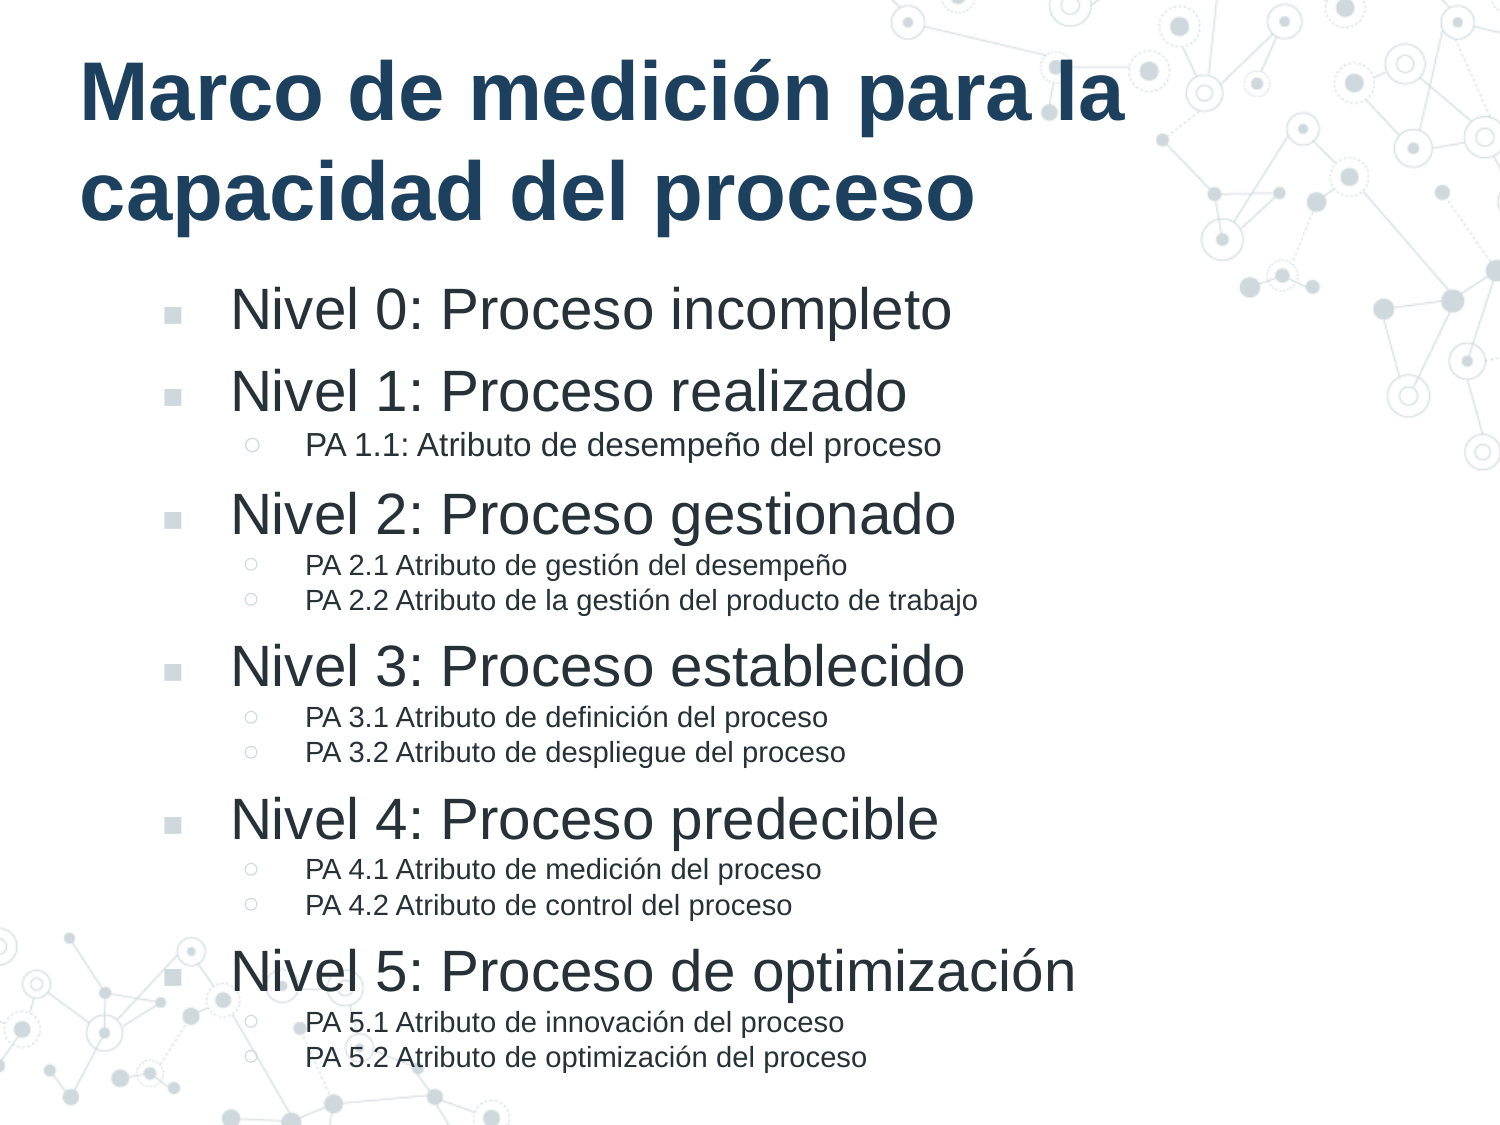

# Marco de medición para la capacidad del proceso
Nivel 0: Proceso incompleto
Nivel 1: Proceso realizado
PA 1.1: Atributo de desempeño del proceso
Nivel 2: Proceso gestionado
PA 2.1 Atributo de gestión del desempeño
PA 2.2 Atributo de la gestión del producto de trabajo
Nivel 3: Proceso establecido
PA 3.1 Atributo de definición del proceso
PA 3.2 Atributo de despliegue del proceso
Nivel 4: Proceso predecible
PA 4.1 Atributo de medición del proceso
PA 4.2 Atributo de control del proceso
Nivel 5: Proceso de optimización
PA 5.1 Atributo de innovación del proceso
PA 5.2 Atributo de optimización del proceso